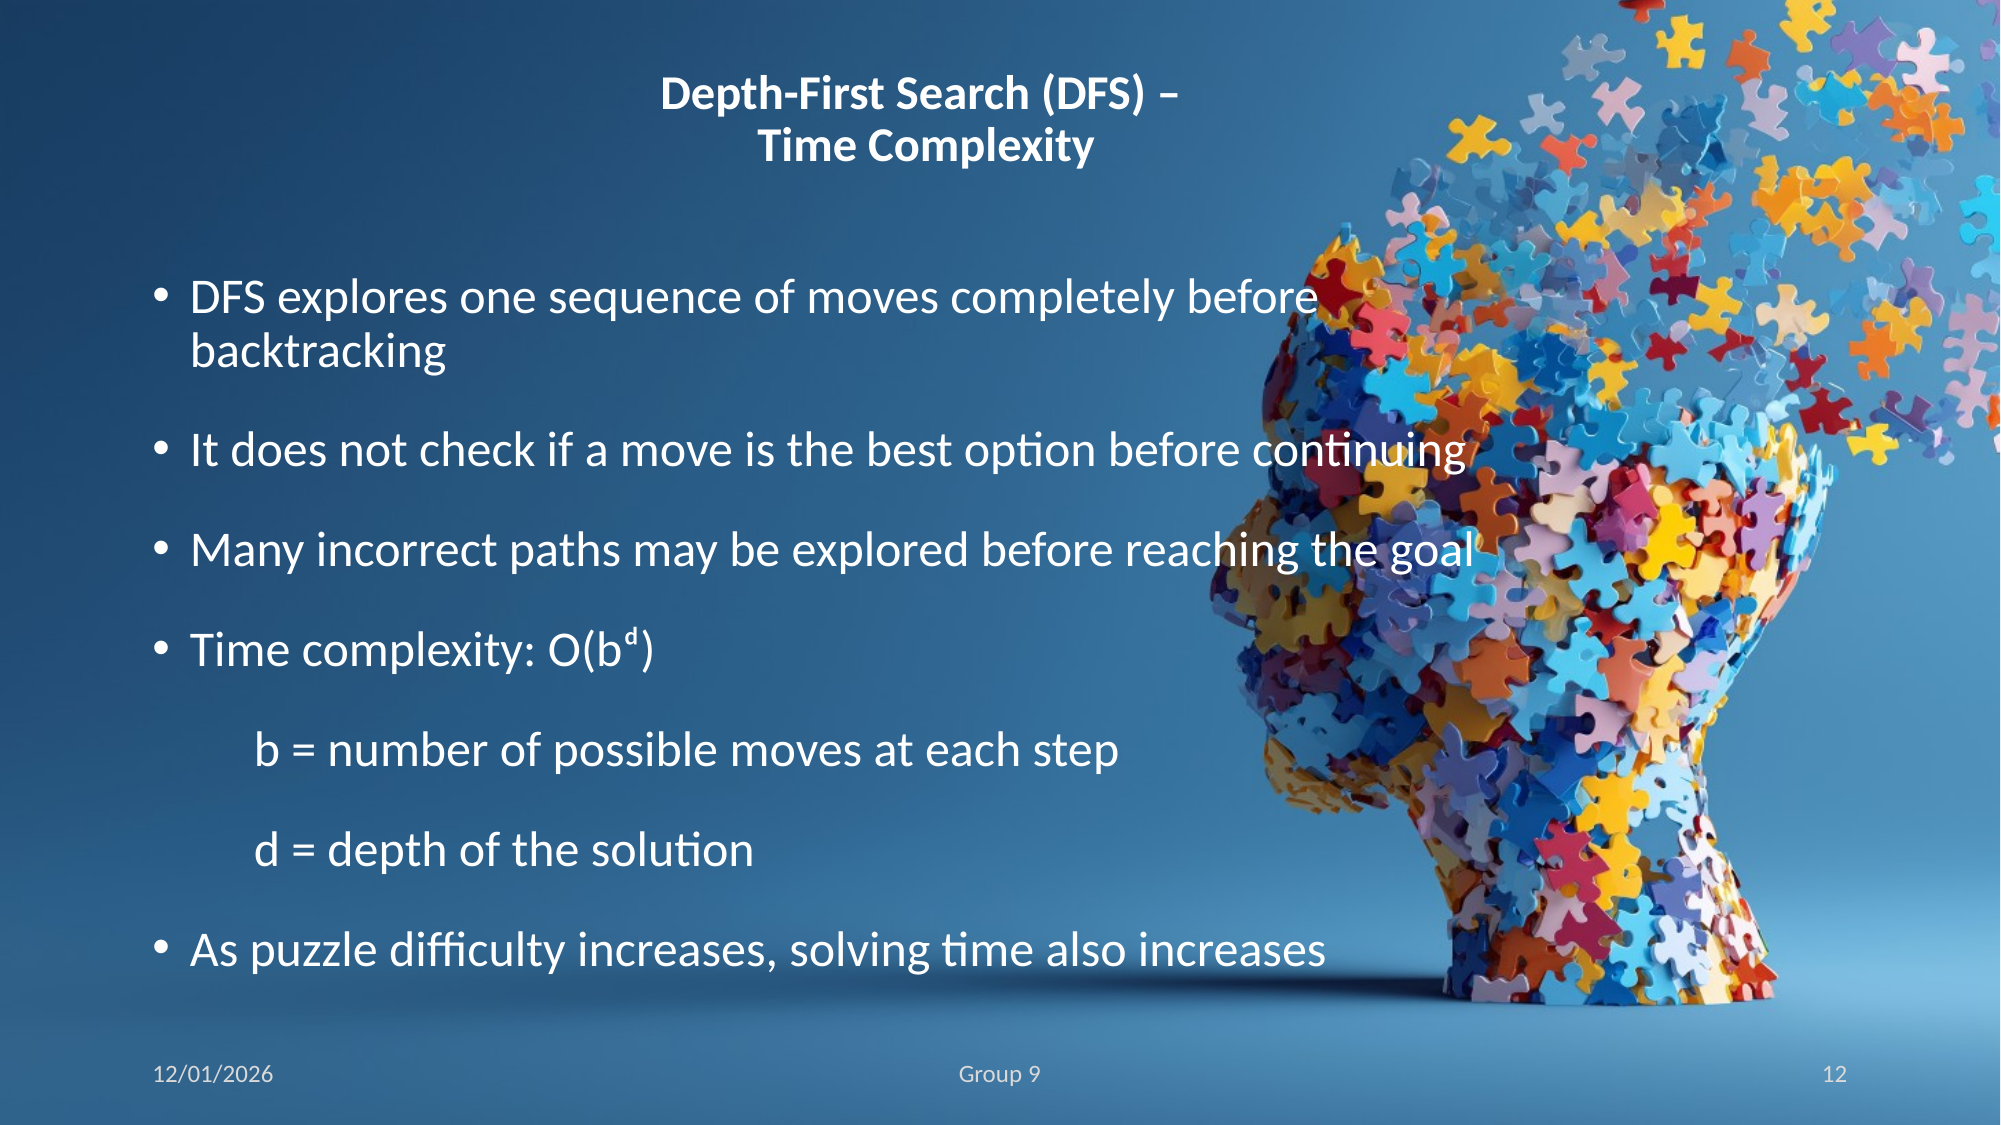

# Depth-First Search (DFS) – Time Complexity
DFS explores one sequence of moves completely before backtracking
It does not check if a move is the best option before continuing
Many incorrect paths may be explored before reaching the goal
Time complexity: O(bᵈ)
         b = number of possible moves at each step
         d = depth of the solution
As puzzle difficulty increases, solving time also increases

12/01/2026
Group 9
12